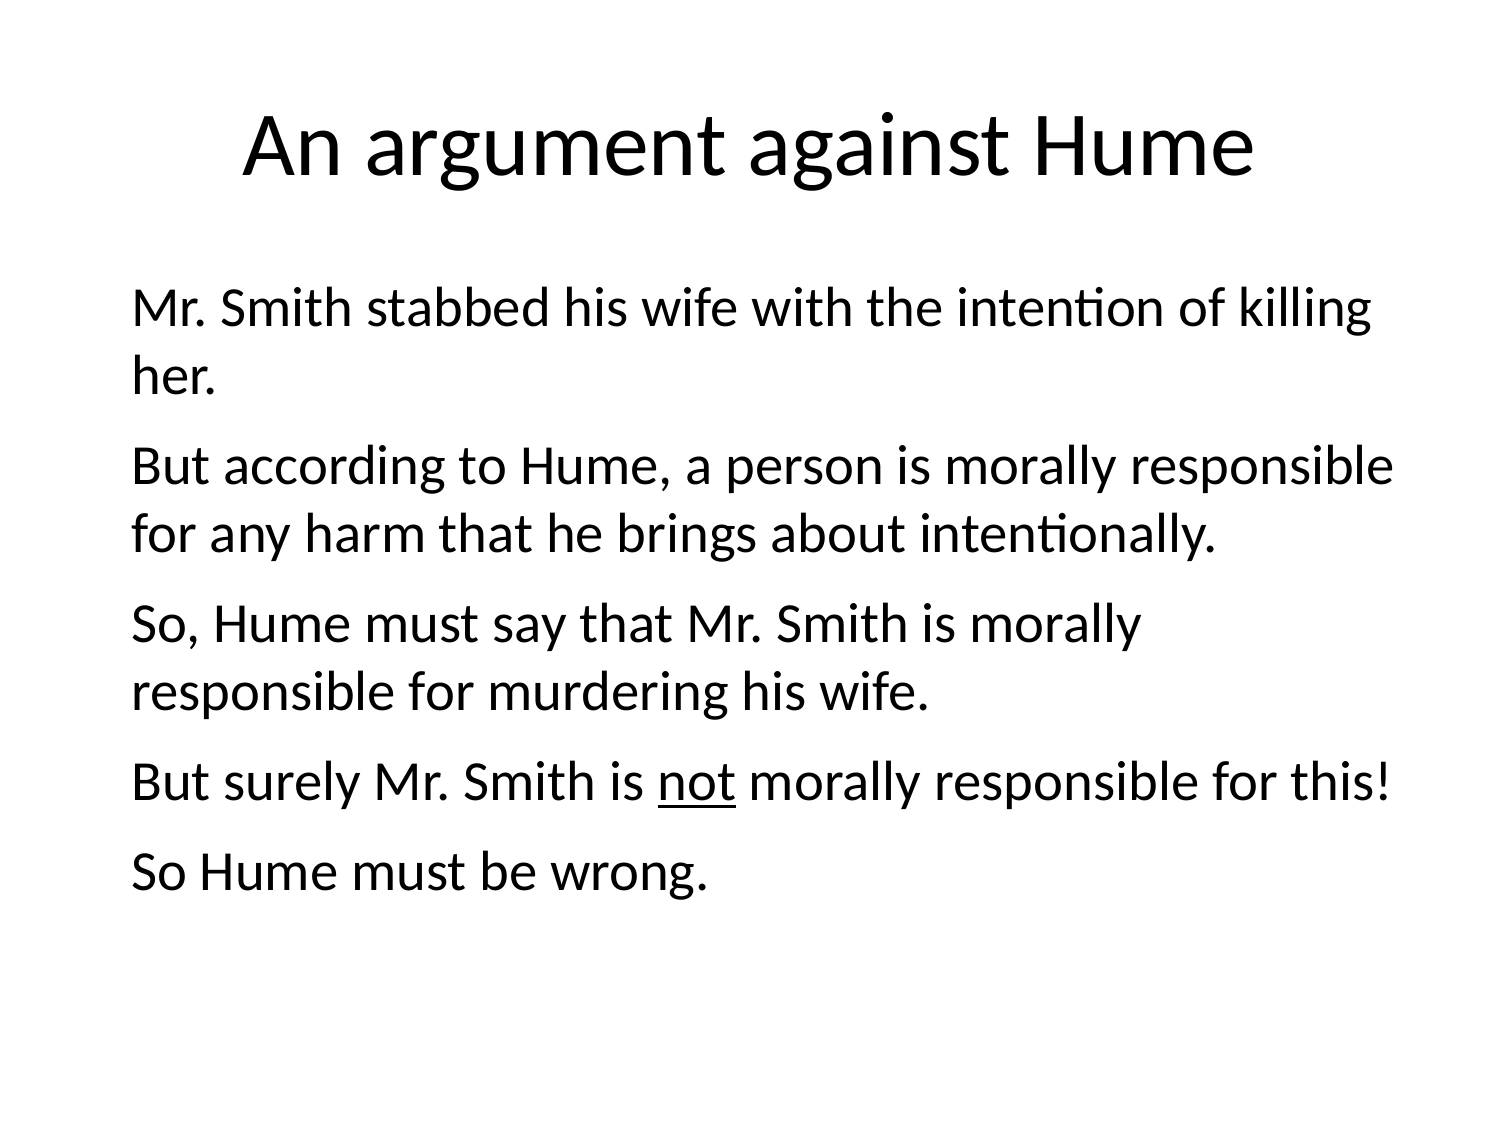

# An argument against Hume
Mr. Smith stabbed his wife with the intention of killing her.
But according to Hume, a person is morally responsible for any harm that he brings about intentionally.
So, Hume must say that Mr. Smith is morally responsible for murdering his wife.
But surely Mr. Smith is not morally responsible for this!
So Hume must be wrong.